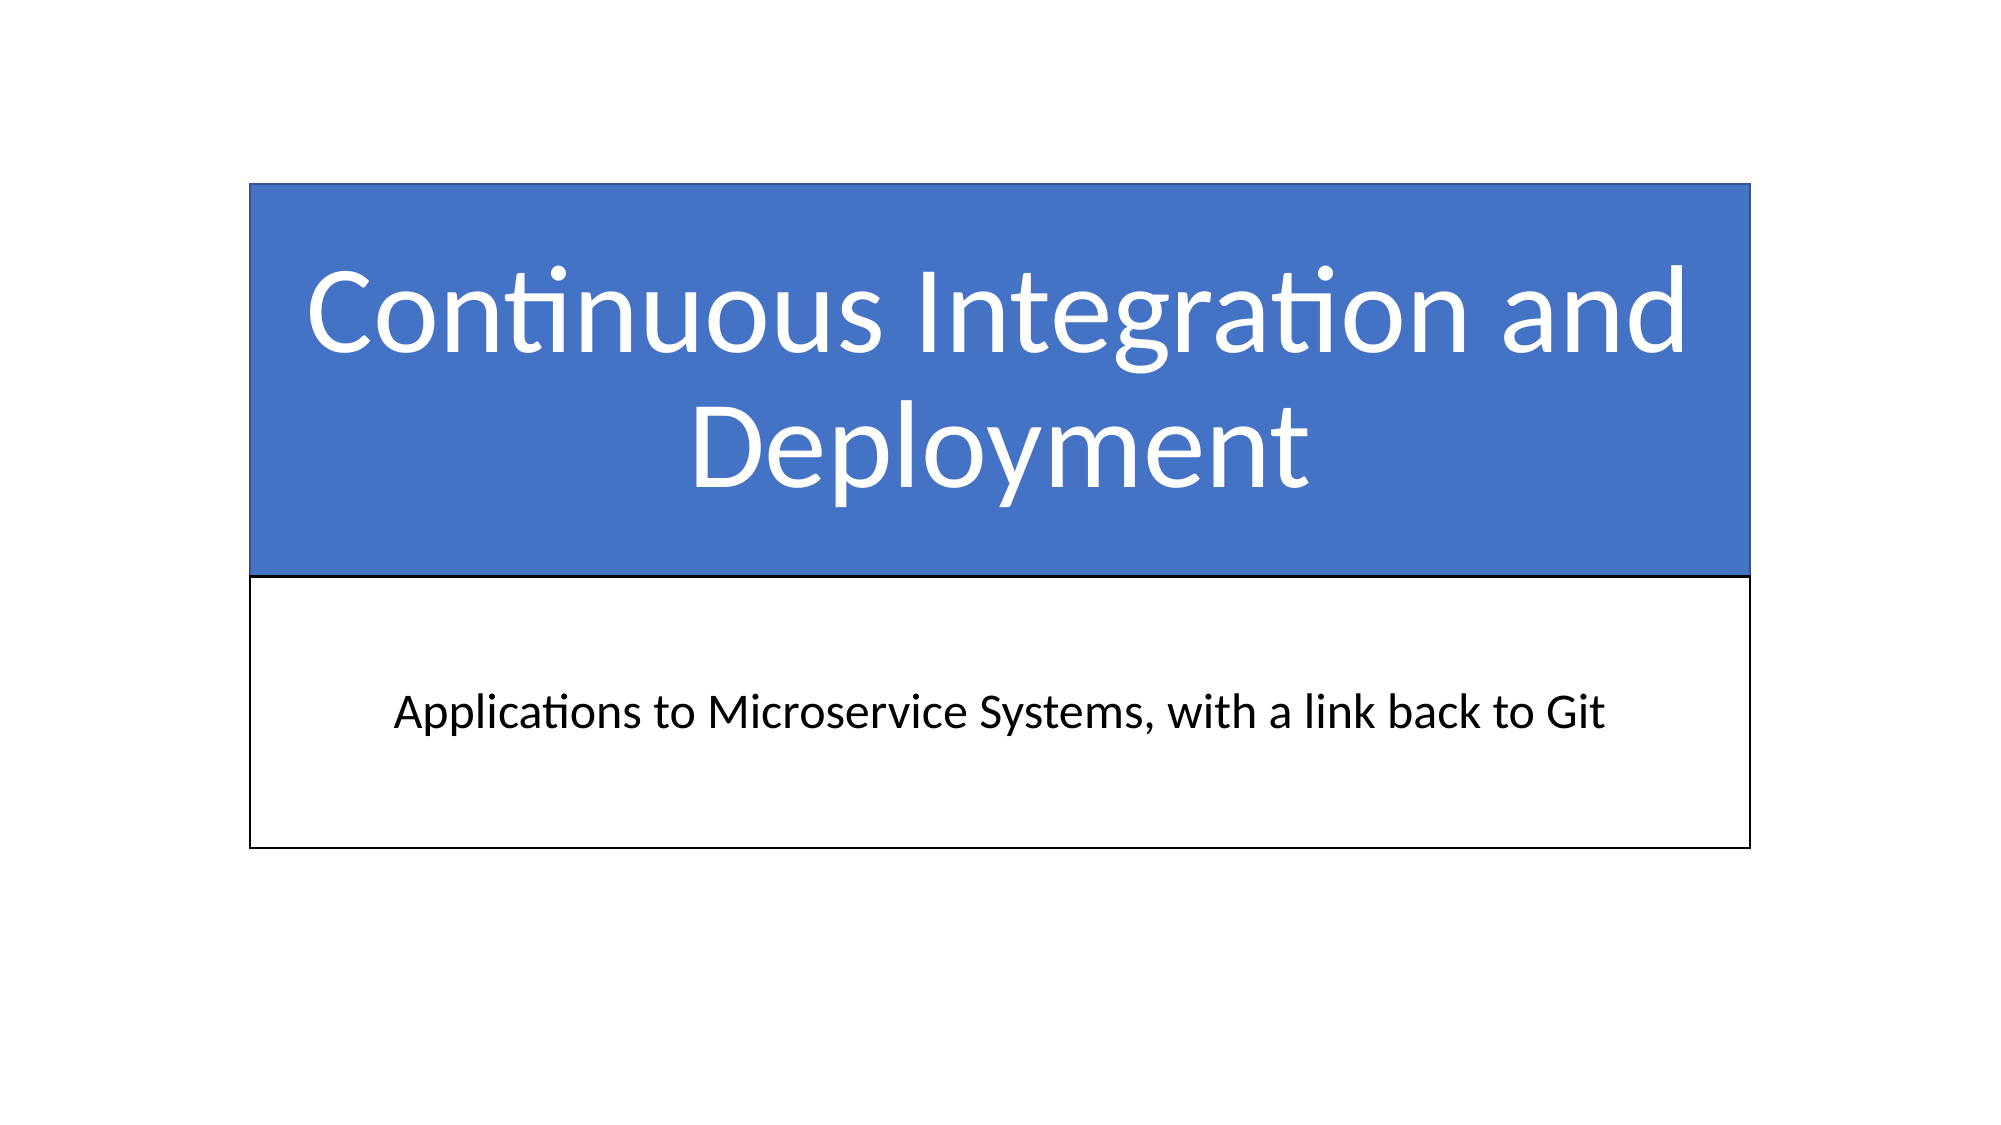

# Continuous Integration and Deployment
Applications to Microservice Systems, with a link back to Git